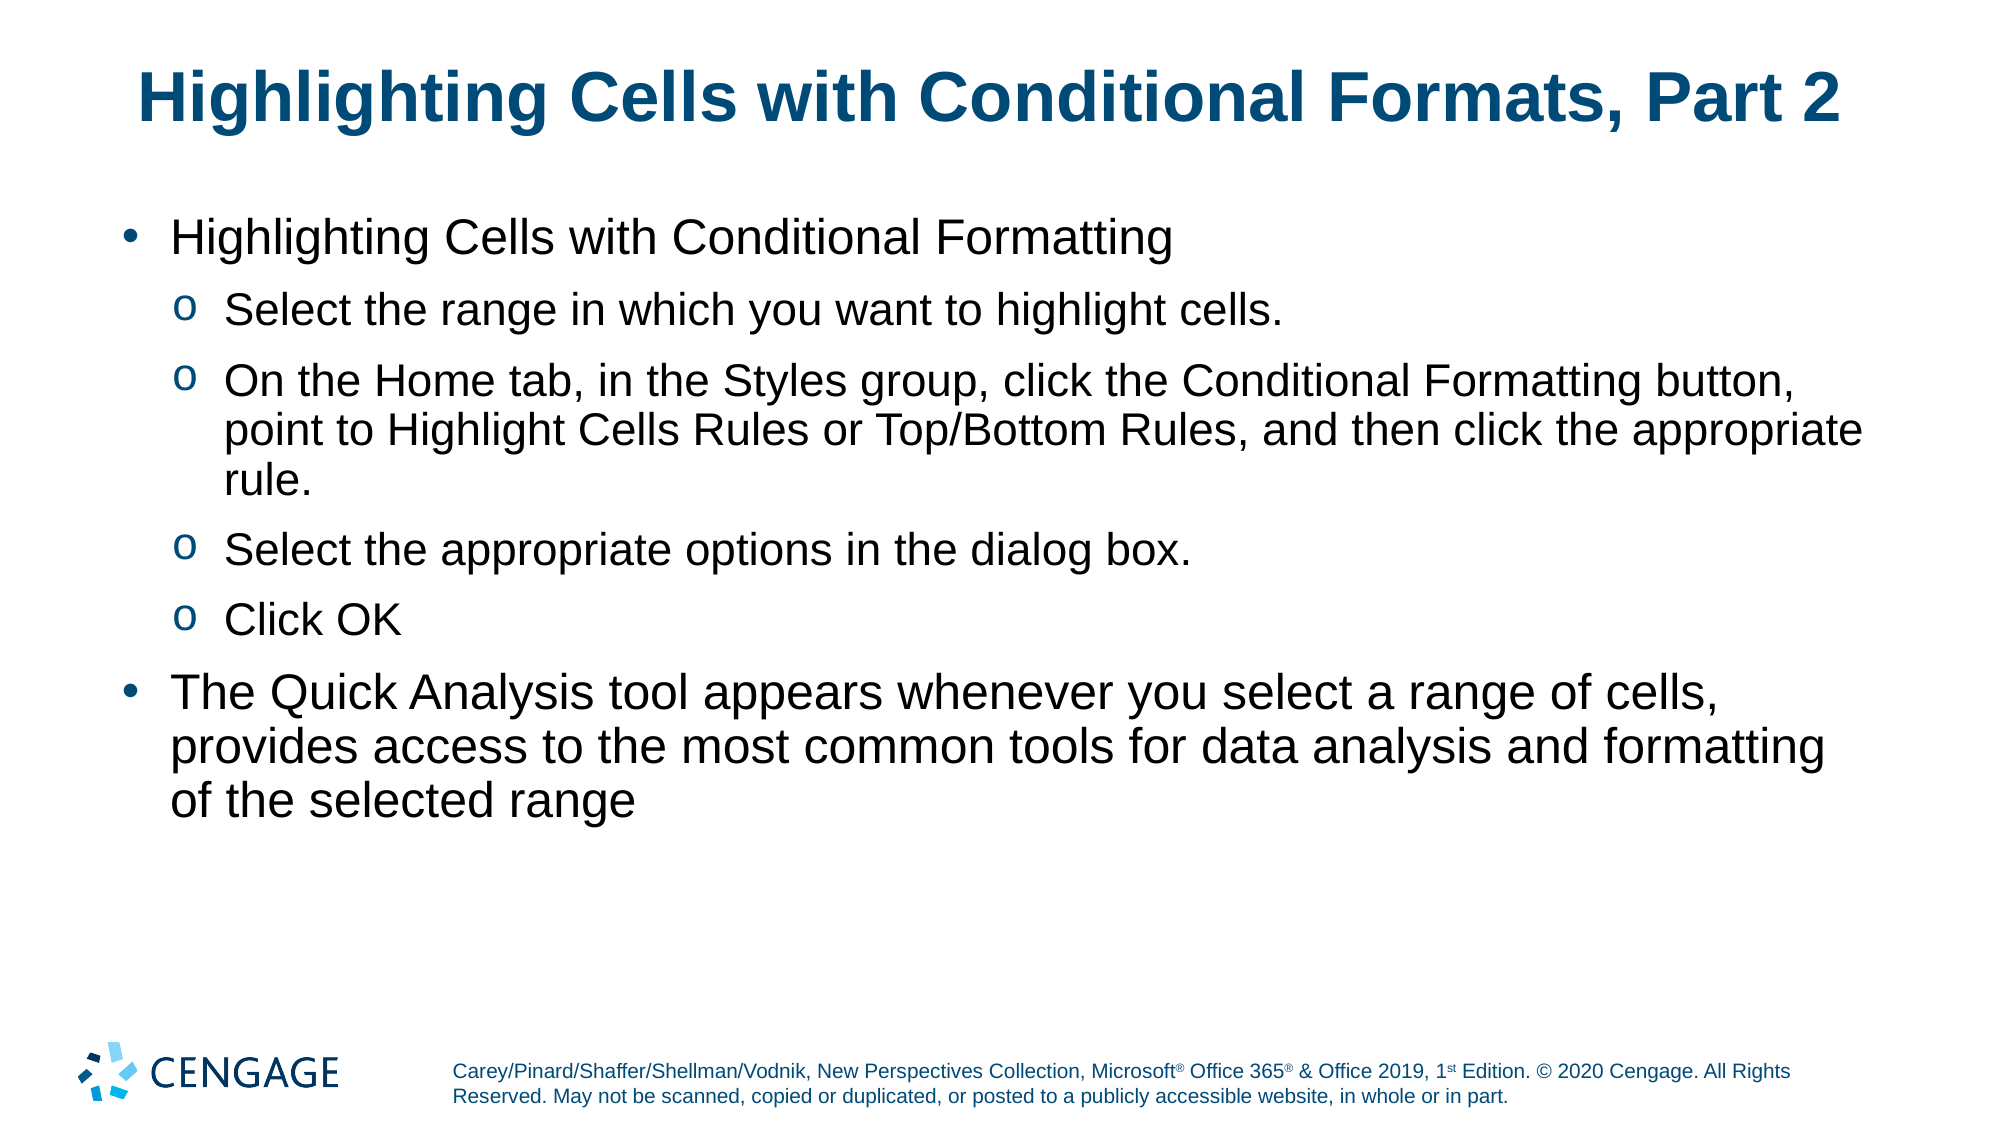

# Highlighting Cells with Conditional Formats, Part 2
Highlighting Cells with Conditional Formatting
Select the range in which you want to highlight cells.
On the Home tab, in the Styles group, click the Conditional Formatting button, point to Highlight Cells Rules or Top/Bottom Rules, and then click the appropriate rule.
Select the appropriate options in the dialog box.
Click OK
The Quick Analysis tool appears whenever you select a range of cells, provides access to the most common tools for data analysis and formatting of the selected range